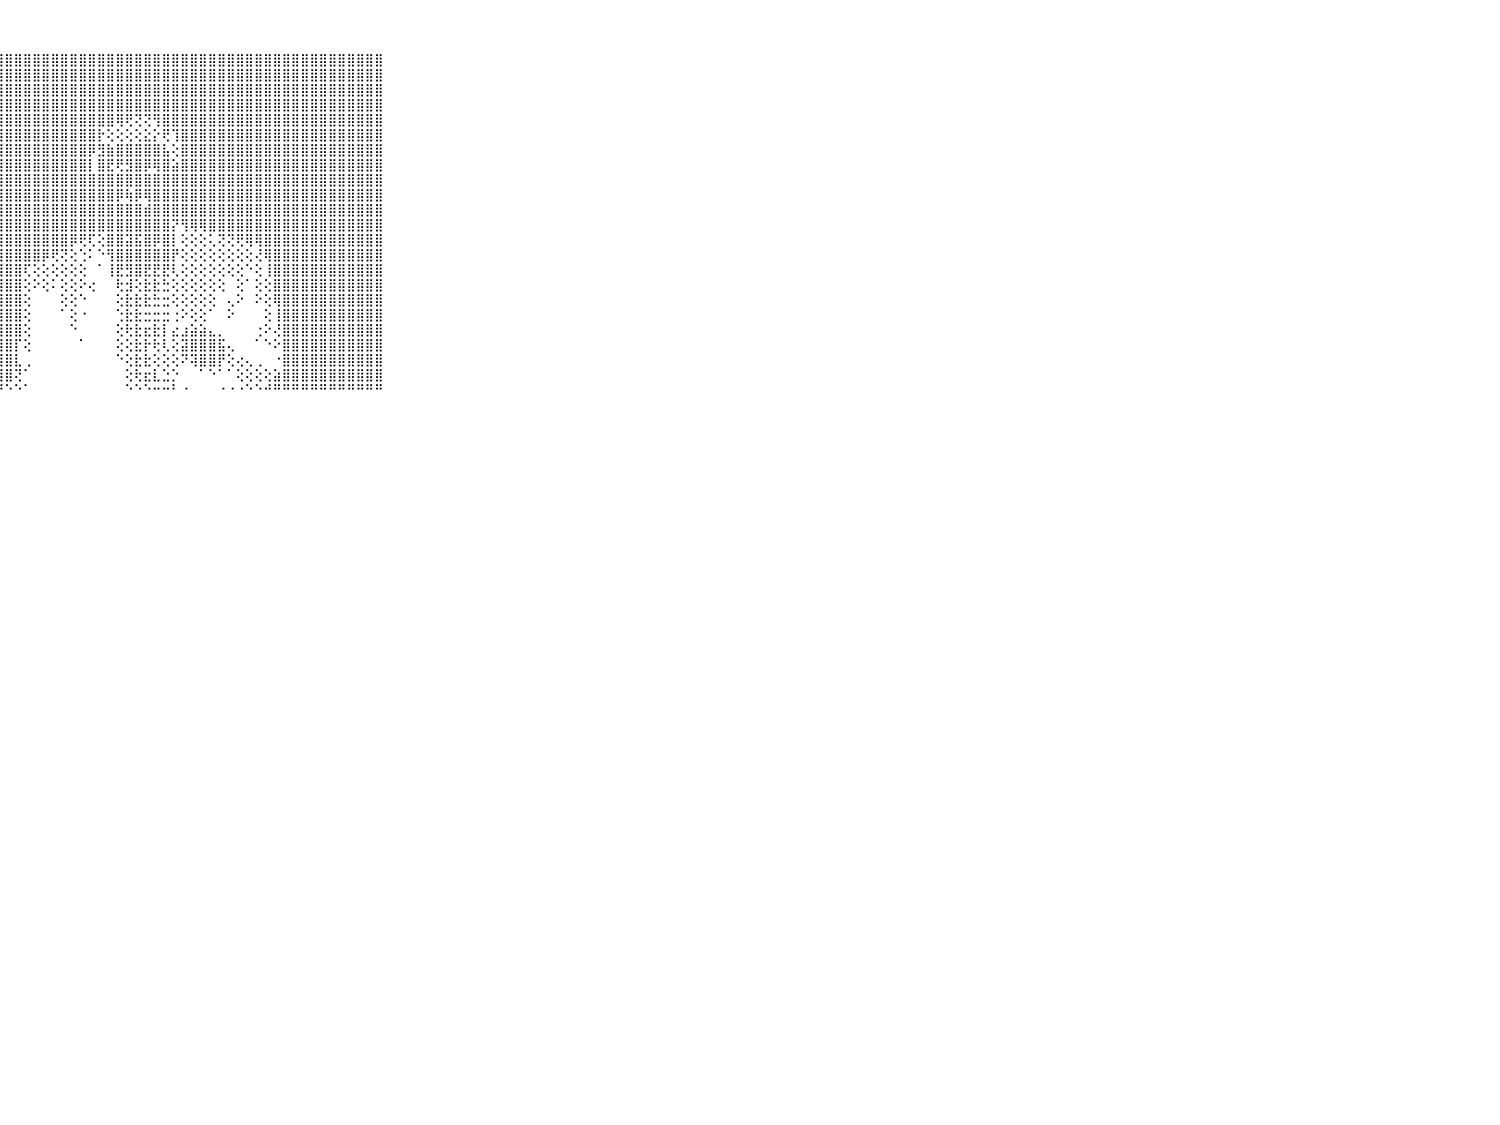

⠀⠀⠀⠀⠀⠀⠀⠀⠀⠀⠀⣿⣿⣿⣿⣿⣿⣿⣿⣿⣿⣿⣿⣿⣿⣿⣿⣿⣿⣿⣿⣿⣿⣿⣿⣿⣿⣿⣿⣿⣿⣿⣿⣿⣿⣿⣿⣿⣿⣿⣿⣿⣿⣿⣿⣿⣿⣿⣿⣿⣿⣿⣿⣿⣿⣿⣿⣿⣿⠀⠀⠀⠀⠀⠀⠀⠀⠀⠀⠀⠀
⠀⠀⠀⠀⠀⠀⠀⠀⠀⠀⠀⣿⣿⣿⣿⣿⣿⣿⣿⣿⣿⣿⣿⣿⣿⣿⣿⣿⣿⣿⣿⣿⣿⣿⣿⣿⣿⣿⣿⣿⣿⣿⣿⣿⣿⣿⣿⣿⣿⣿⣿⣿⣿⣿⣿⣿⣿⣿⣿⣿⣿⣿⣿⣿⣿⣿⣿⣿⣿⠀⠀⠀⠀⠀⠀⠀⠀⠀⠀⠀⠀
⠀⠀⠀⠀⠀⠀⠀⠀⠀⠀⠀⣿⣿⣿⣿⣿⣿⣿⣿⣿⣿⣿⣿⣿⣿⣿⣿⣿⣿⣿⣿⣿⣿⣿⣿⣿⣿⣿⣿⣿⣿⣿⣿⣿⣿⣿⣿⣿⣿⣿⣿⣿⣿⣿⣿⣿⣿⣿⣿⣿⣿⣿⣿⣿⣿⣿⣿⣿⣿⠀⠀⠀⠀⠀⠀⠀⠀⠀⠀⠀⠀
⠀⠀⠀⠀⠀⠀⠀⠀⠀⠀⠀⣿⣿⣿⣿⣿⣿⣿⣿⣿⣿⣿⣿⣿⣿⣿⣿⣿⣿⣿⣿⣿⣿⣿⣿⣿⣿⣿⣿⣿⣿⣿⣿⣿⣿⣿⣿⣿⣿⣿⣿⣿⣿⣿⣿⣿⣿⣿⣿⣿⣿⣿⣿⣿⣿⣿⣿⣿⣿⠀⠀⠀⠀⠀⠀⠀⠀⠀⠀⠀⠀
⠀⠀⠀⠀⠀⠀⠀⠀⠀⠀⠀⣿⣿⣿⣿⣿⣿⣿⣿⣿⣿⣿⣿⣿⣿⣿⣿⣿⣿⣿⣿⣿⣿⣿⣿⣿⣿⣿⣿⣿⢿⢟⢝⢝⢻⣿⣿⣿⣿⣿⣿⣿⣿⣿⣿⣿⣿⣿⣿⣿⣿⣿⣿⣿⣿⣿⣿⣿⣿⠀⠀⠀⠀⠀⠀⠀⠀⠀⠀⠀⠀
⠀⠀⠀⠀⠀⠀⠀⠀⠀⠀⠀⣿⣿⣿⣿⣿⣿⣿⣿⣿⣿⣿⣿⣿⣿⣿⣿⣿⣿⣿⣿⣿⣿⣿⣿⣿⣿⣿⡗⢕⢕⢕⢕⣕⡕⢟⢹⣿⣿⣿⣿⣿⣿⣿⣿⣿⣿⣿⣿⣿⣿⣿⣿⣿⣿⣿⣿⣿⣿⠀⠀⠀⠀⠀⠀⠀⠀⠀⠀⠀⠀
⠀⠀⠀⠀⠀⠀⠀⠀⠀⠀⠀⣿⣿⣿⣿⣿⣿⣿⣿⣿⣿⣿⣿⣿⣿⣿⣿⣿⣿⣿⣿⣿⣿⣿⣿⣿⣿⡿⣻⣷⣿⣿⣿⣿⣿⣧⢕⣿⣿⣿⣿⣿⣿⣿⣿⣿⣿⣿⣿⣿⣿⣿⣿⣿⣿⣿⣿⣿⣿⠀⠀⠀⠀⠀⠀⠀⠀⠀⠀⠀⠀
⠀⠀⠀⠀⠀⠀⠀⠀⠀⠀⠀⣿⣿⣿⣿⣿⣿⣿⣿⣿⣿⣿⣿⣿⣿⣿⣿⣿⣿⣿⣿⣿⣿⣿⣿⣿⣿⡇⣿⣟⢟⣻⣿⡿⢿⣿⣵⣿⣿⣿⣿⣿⣿⣿⣿⣿⣿⣿⣿⣿⣿⣿⣿⣿⣿⣿⣿⣿⣿⠀⠀⠀⠀⠀⠀⠀⠀⠀⠀⠀⠀
⠀⠀⠀⠀⠀⠀⠀⠀⠀⠀⠀⣿⣿⣿⣿⣿⣿⣿⣿⣿⣿⣿⣿⣿⣿⣿⣿⣿⣿⣿⣿⣿⣿⣿⣿⣿⣿⣿⣿⣿⣿⣿⣿⣿⣿⣿⣿⣿⣿⣿⣿⣿⣿⣿⣿⣿⣿⣿⣿⣿⣿⣿⣿⣿⣿⣿⣿⣿⣿⠀⠀⠀⠀⠀⠀⠀⠀⠀⠀⠀⠀
⠀⠀⠀⠀⠀⠀⠀⠀⠀⠀⠀⣿⣿⣿⣿⣿⣿⣿⣿⣿⣿⣿⣿⣿⣿⣿⣿⣿⣿⣿⣿⣿⣿⣿⣿⣿⣿⣿⣿⣿⡿⢷⡿⢿⣿⣿⣿⣿⣿⣿⣿⣿⣿⣿⣿⣿⣿⣿⣿⣿⣿⣿⣿⣿⣿⣿⣿⣿⣿⠀⠀⠀⠀⠀⠀⠀⠀⠀⠀⠀⠀
⠀⠀⠀⠀⠀⠀⠀⠀⠀⠀⠀⣿⣿⣿⣿⣿⣿⣿⣿⣿⣿⣿⣿⣿⣿⣿⣿⣿⣿⣿⣿⣿⣿⣿⣿⣿⣿⣿⣿⣿⣿⣿⣿⣾⣿⣿⣿⣿⣿⣿⣿⣿⣿⣿⣿⣿⣿⣿⣿⣿⣿⣿⣿⣿⣿⣿⣿⣿⣿⠀⠀⠀⠀⠀⠀⠀⠀⠀⠀⠀⠀
⠀⠀⠀⠀⠀⠀⠀⠀⠀⠀⠀⣿⣿⣿⣿⣿⣿⣿⣿⣿⣿⣿⣿⣿⣿⣿⣿⣿⣿⣿⣿⣿⣿⣿⣿⣿⣿⣿⣿⣿⣿⣿⣿⣿⣿⣿⡝⢻⢿⢿⣿⣿⣿⣿⣿⣿⣿⣿⣿⣿⣿⣿⣿⣿⣿⣿⣿⣿⣿⠀⠀⠀⠀⠀⠀⠀⠀⠀⠀⠀⠀
⠀⠀⠀⠀⠀⠀⠀⠀⠀⠀⠀⣿⣿⣿⣿⣿⣿⣿⣿⣿⣿⣿⣿⣿⣿⣿⣿⣿⣿⣿⣿⣿⣿⣿⣿⡿⢟⢏⢕⣿⣿⣽⣯⣿⡿⣿⡇⢕⢕⢕⢅⢝⢝⢟⢿⢿⣿⣿⣿⣿⣿⣿⣿⣿⣿⣿⣿⣿⣿⠀⠀⠀⠀⠀⠀⠀⠀⠀⠀⠀⠀
⠀⠀⠀⠀⠀⠀⠀⠀⠀⠀⠀⣿⣿⣿⣿⣿⣿⣿⣿⣿⣿⣿⣿⣿⣿⣿⣿⣿⣿⣿⣿⣿⡿⢟⢝⢕⢑⠅⠑⢻⣿⣿⣿⣿⣿⣿⡟⢕⢕⢕⢕⢕⢕⢕⢕⢜⢿⣿⣿⣿⣿⣿⣿⣿⣿⣿⣿⣿⣿⠀⠀⠀⠀⠀⠀⠀⠀⠀⠀⠀⠀
⠀⠀⠀⠀⠀⠀⠀⠀⠀⠀⠀⣿⣿⣿⣿⣿⣿⣿⣿⣿⣿⣿⣿⣿⣿⣿⣿⣿⣿⣿⢏⢕⢕⢕⢕⢕⢕⠀⠁⢸⣟⣻⣿⣟⣟⣟⢇⢕⢕⢕⢕⢕⢕⢕⠑⢕⢸⣿⣿⣿⣿⣿⣿⣿⣿⣿⣿⣿⣿⠀⠀⠀⠀⠀⠀⠀⠀⠀⠀⠀⠀
⠀⠀⠀⠀⠀⠀⠀⠀⠀⠀⠀⣿⣿⣿⣿⣿⣿⣿⣿⣿⣿⣿⣿⣿⣿⣿⣿⣿⣿⣿⢕⠕⢕⠅⢕⢕⠕⢔⠀⠀⢗⣺⢕⣗⣗⣓⢕⢕⢕⢕⢕⢕⠀⢕⠁⢕⢕⣿⣿⣿⣿⣿⣿⣿⣿⣿⣿⣿⣿⠀⠀⠀⠀⠀⠀⠀⠀⠀⠀⠀⠀
⠀⠀⠀⠀⠀⠀⠀⠀⠀⠀⠀⣿⣿⣿⣿⣿⣿⣿⣿⣿⣿⣿⣿⣿⣿⣿⣿⣿⣿⣿⢕⠀⠀⠀⢕⢕⠑⠀⠀⠀⢕⣗⣗⣗⣓⣒⢕⢕⢕⢕⢕⠀⢄⠕⠀⠕⢕⢿⣿⣿⣿⣿⣿⣿⣿⣿⣿⣿⣿⠀⠀⠀⠀⠀⠀⠀⠀⠀⠀⠀⠀
⠀⠀⠀⠀⠀⠀⠀⠀⠀⠀⠀⣿⣿⣿⣿⣿⣿⣿⣿⣿⣿⣿⣿⣿⣿⣿⣿⣿⣿⣿⢕⠀⠀⠀⠁⢕⠐⠀⠀⠀⢑⣗⣗⣒⣒⣒⢐⠕⢕⢕⠁⠀⠕⠀⠀⠀⢕⢸⣿⣿⣿⣿⣿⣿⣿⣿⣿⣿⣿⠀⠀⠀⠀⠀⠀⠀⠀⠀⠀⠀⠀
⠀⠀⠀⠀⠀⠀⠀⠀⠀⠀⠀⣿⣿⣿⣿⣿⣿⣿⣿⣿⣿⣿⣿⣿⣿⣿⣿⣿⣿⣿⢕⠀⠀⠀⠀⠑⠀⠀⠀⠀⢕⢗⣗⣖⣗⡇⣔⣰⣵⣵⣄⡀⠀⠀⠀⢐⠕⢜⣿⣿⣿⣿⣿⣿⣿⣿⣿⣿⣿⠀⠀⠀⠀⠀⠀⠀⠀⠀⠀⠀⠀
⠀⠀⠀⠀⠀⠀⠀⠀⠀⠀⠀⣿⣿⣿⣿⣿⣿⣿⣿⣿⣿⣿⣿⣿⣿⣿⣿⣿⣿⡏⢕⠀⠀⠀⠀⠀⠁⠀⠀⠀⢕⢕⣗⡗⢗⢇⢕⣽⣿⣿⣿⣯⢄⠀⠀⠁⠑⠕⣿⣿⣿⣿⣿⣿⣿⣿⣿⣿⣿⠀⠀⠀⠀⠀⠀⠀⠀⠀⠀⠀⠀
⠀⠀⠀⠀⠀⠀⠀⠀⠀⠀⠀⣿⣿⣿⣿⣿⣿⣿⣿⣿⣿⣿⣿⣿⣿⣿⣿⣿⣿⣇⢀⠀⠀⠀⠀⠀⠀⠀⠀⠀⠑⢕⣗⣗⢕⢕⢕⠝⢽⣿⣿⡟⢕⢔⢄⢀⠀⠐⣿⣿⣿⣿⣿⣿⣿⣿⣿⣿⣿⠀⠀⠀⠀⠀⠀⠀⠀⠀⠀⠀⠀
⠀⠀⠀⠀⠀⠀⠀⠀⠀⠀⠀⣿⣿⣿⣿⣿⣿⣿⣿⣿⣿⣿⣿⣿⣿⣿⣿⣿⣿⢝⠁⠀⠀⠀⠀⠀⠀⠀⠀⠀⠀⢕⢗⣖⣇⣑⡑⠀⠀⠁⠑⠁⠁⢕⢕⢕⢕⣵⣿⣿⣿⣿⣿⣿⣿⣿⣿⣿⣿⠀⠀⠀⠀⠀⠀⠀⠀⠀⠀⠀⠀
⠀⠀⠀⠀⠀⠀⠀⠀⠀⠀⠀⠛⠛⠛⠛⠛⠛⠛⠛⠛⠛⠛⠛⠛⠛⠛⠛⠛⠑⠑⠁⠀⠀⠀⠀⠀⠀⠀⠀⠀⠀⠑⠑⠑⠒⠒⠃⠐⠀⠀⠀⠐⠐⠐⠑⠑⠚⠛⠛⠛⠛⠛⠛⠛⠛⠛⠛⠛⠛⠀⠀⠀⠀⠀⠀⠀⠀⠀⠀⠀⠀